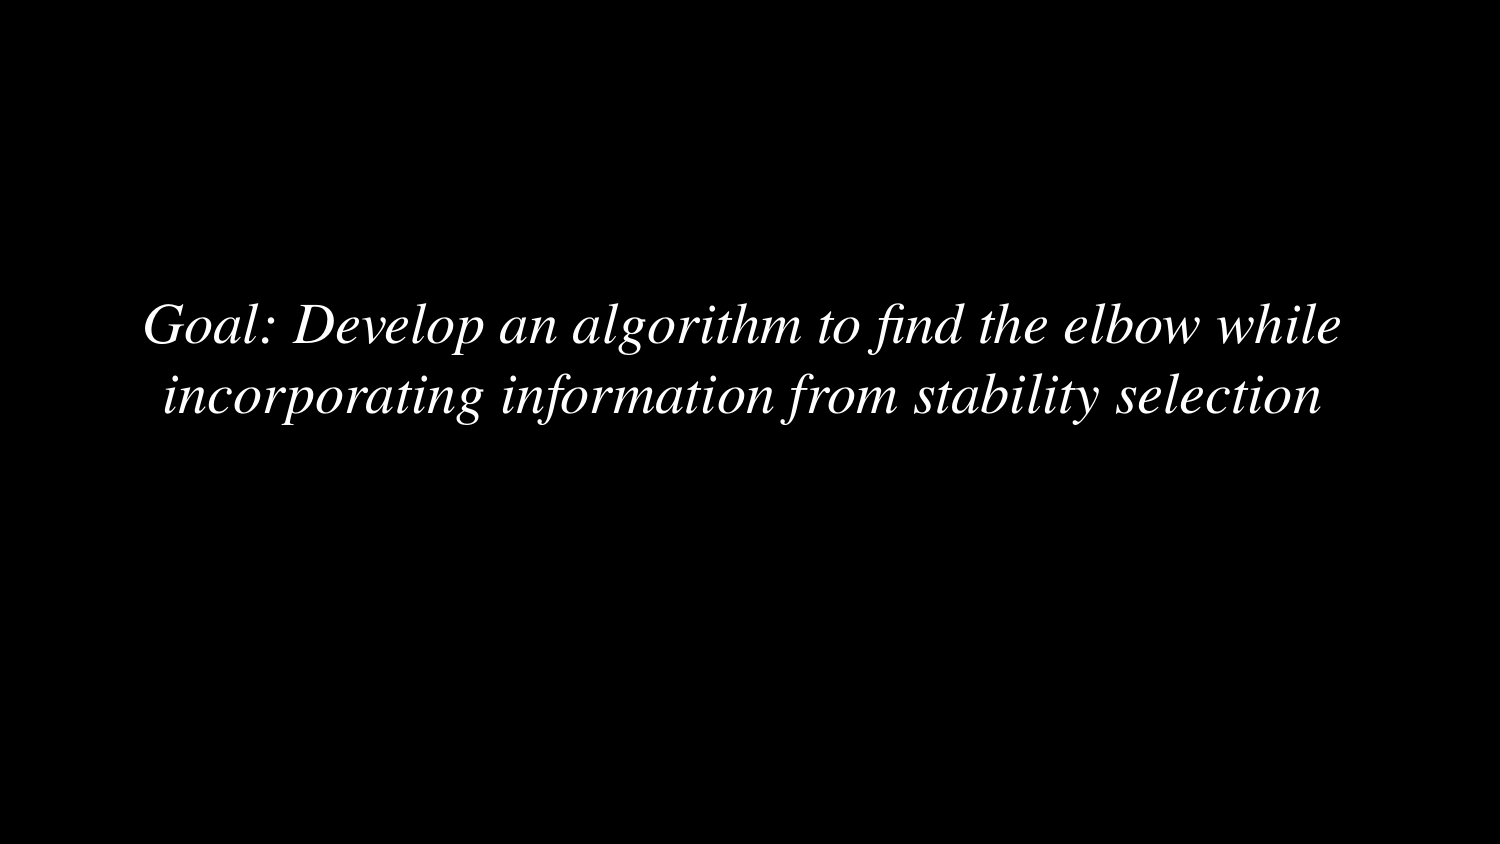

Goal: Develop an algorithm to find the elbow while incorporating information from stability selection